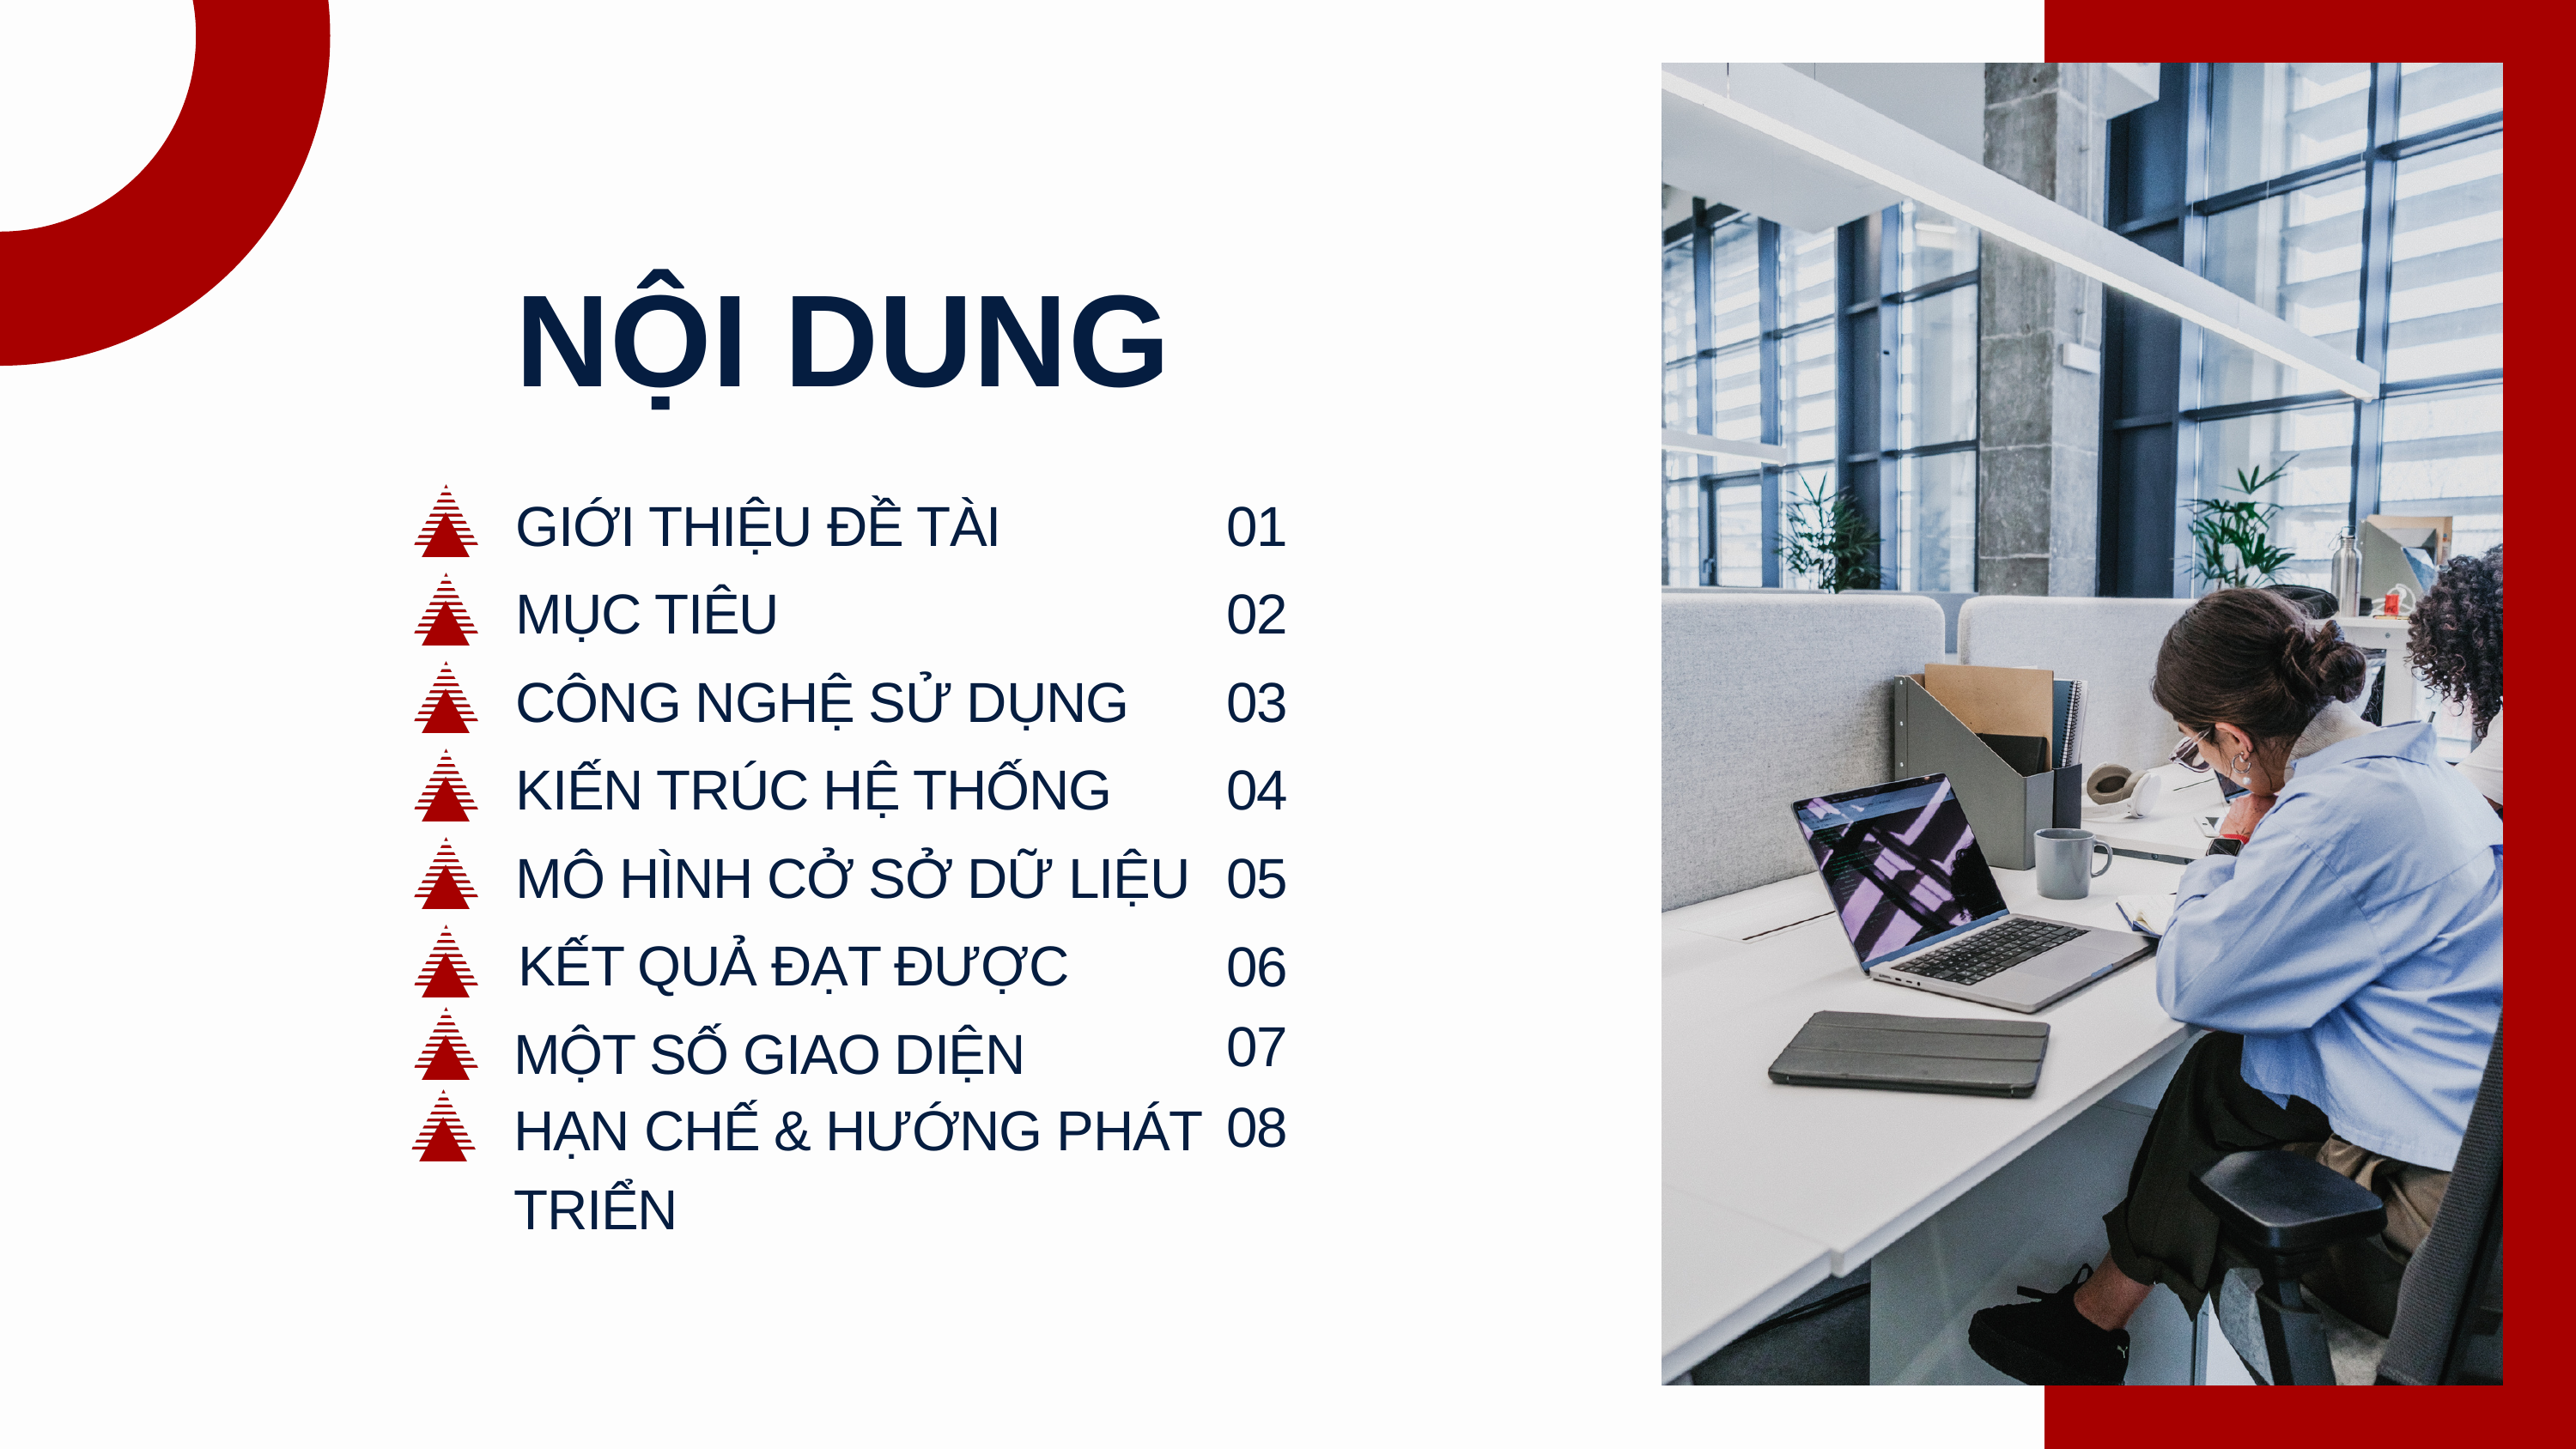

NỘI DUNG
GIỚI THIỆU ĐỀ TÀI
01

MỤC TIÊU
02

CÔNG NGHỆ SỬ DỤNG
03

KIẾN TRÚC HỆ THỐNG
04

MÔ HÌNH CỞ SỞ DỮ LIỆU
05

KẾT QUẢ ĐẠT ĐƯỢC
06

07
MỘT SỐ GIAO DIỆN

08
HẠN CHẾ & HƯỚNG PHÁT TRIỂN